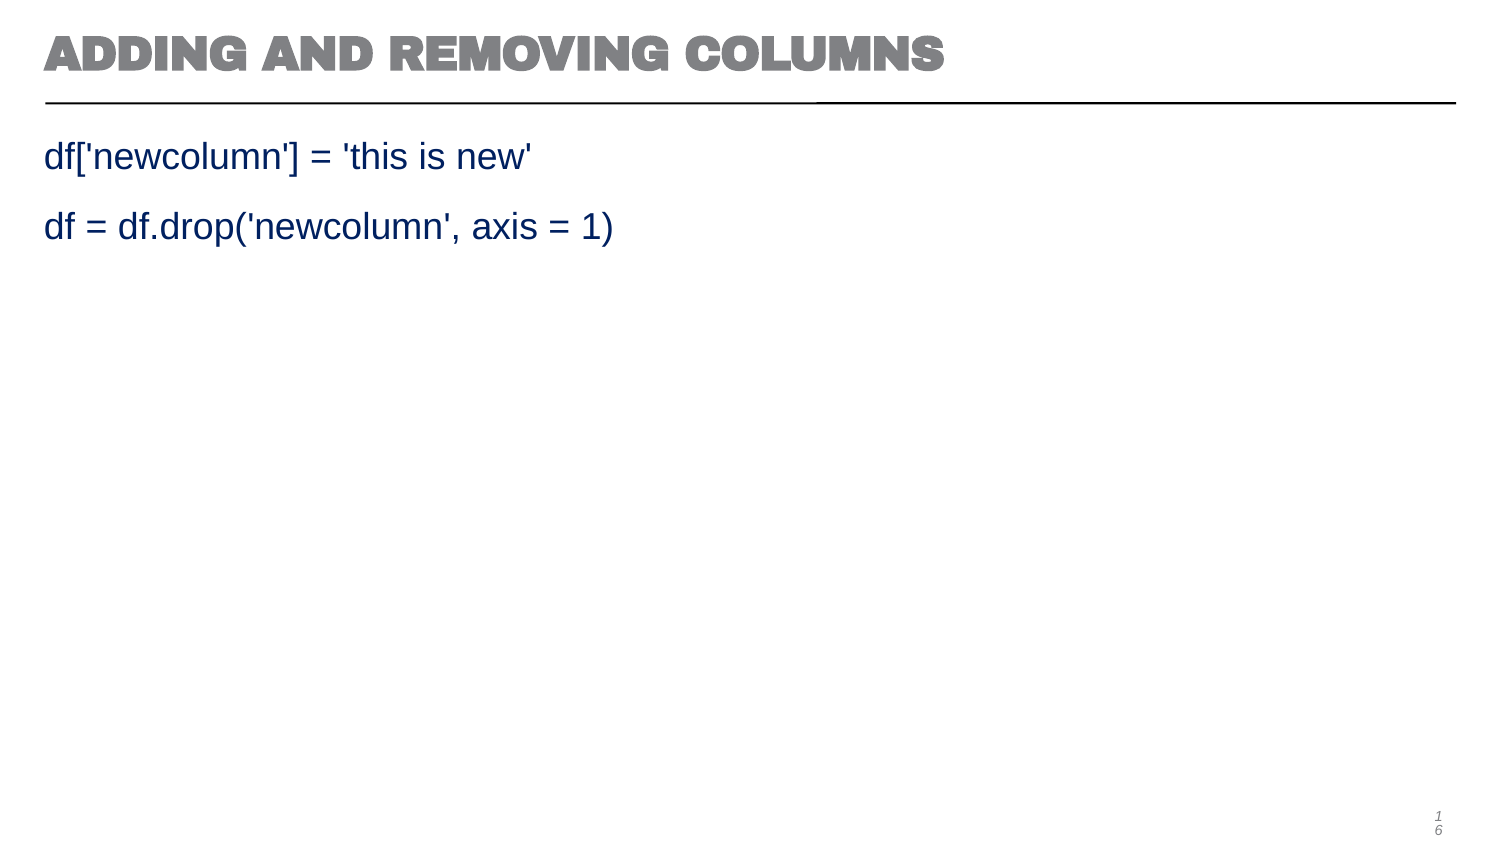

# Adding and Removing columns
df['newcolumn'] = 'this is new'
df = df.drop('newcolumn', axis = 1)
16